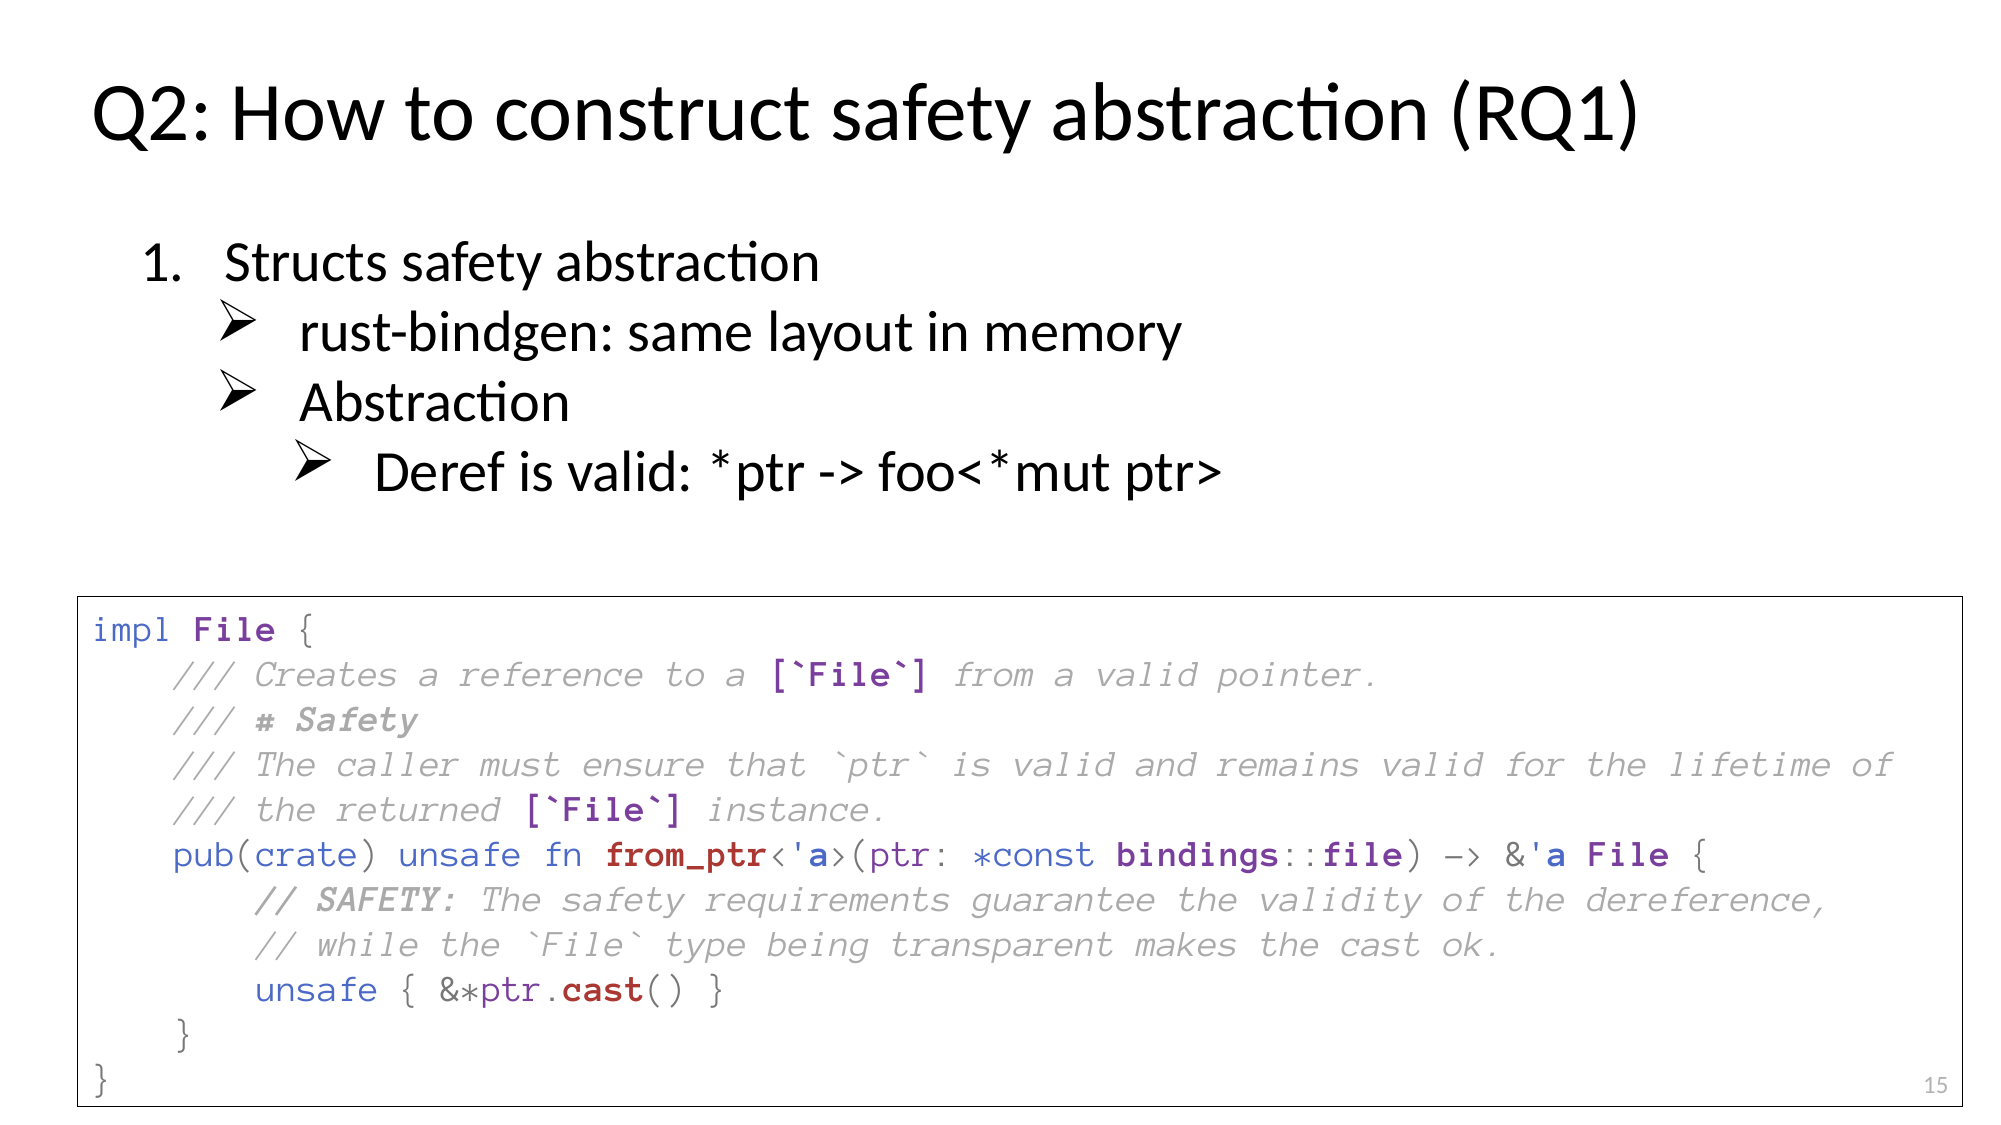

# Q2: How to construct safety abstraction (RQ1)
Structs safety abstraction
rust-bindgen: same layout in memory
Abstraction
Deref is valid: *ptr -> foo<*mut ptr>

impl File {
    /// Creates a reference to a [`File`] from a valid pointer.
    /// # Safety
    /// The caller must ensure that `ptr` is valid and remains valid for the lifetime of
    /// the returned [`File`] instance.
    pub(crate) unsafe fn from_ptr<'a>(ptr: *const bindings::file) -> &'a File {
        // SAFETY: The safety requirements guarantee the validity of the dereference,
        // while the `File` type being transparent makes the cast ok.
        unsafe { &*ptr.cast() }
    }
}
15